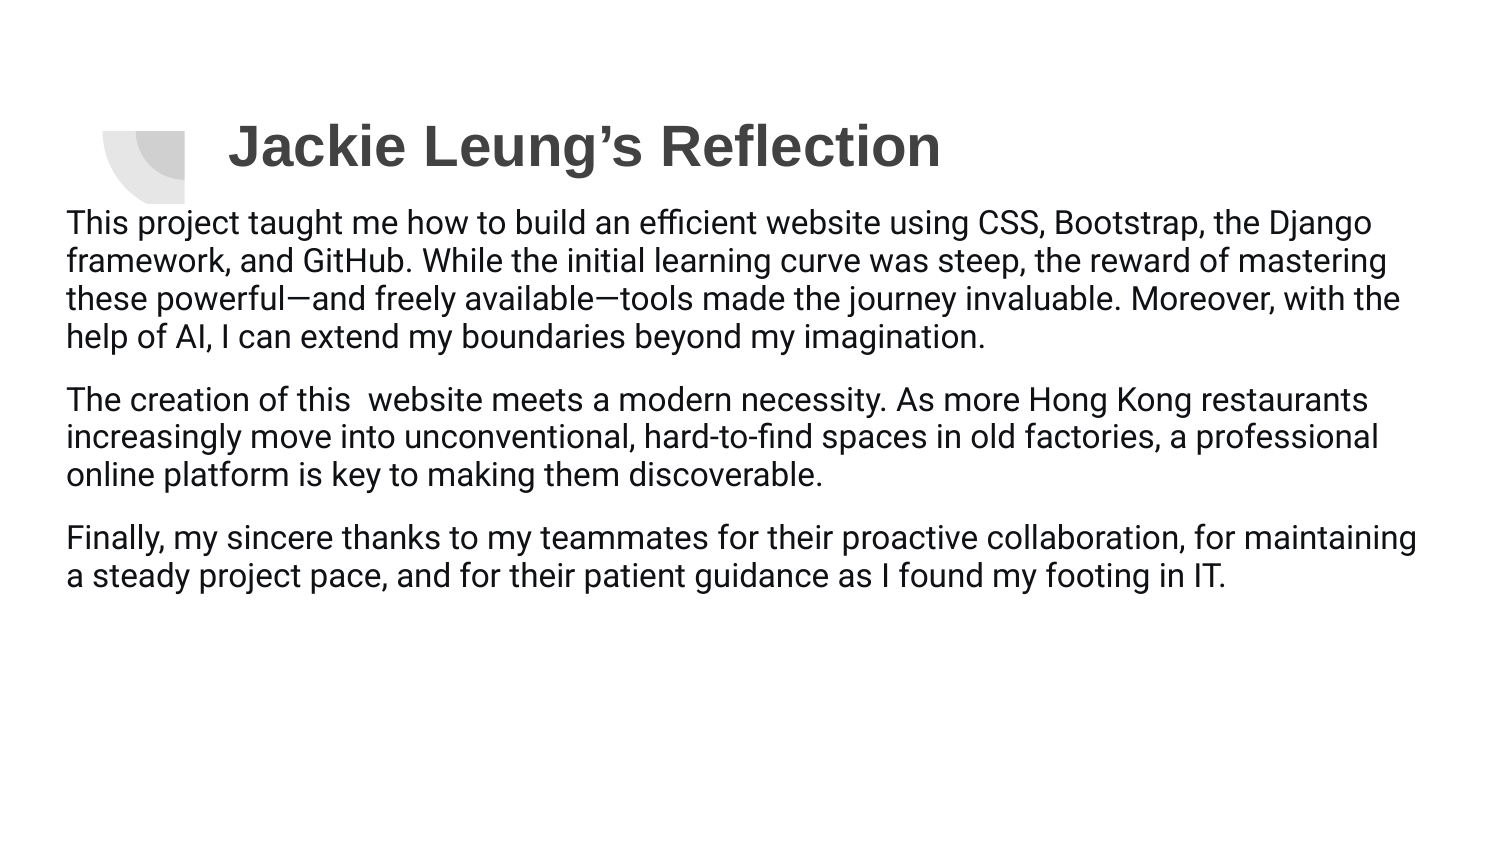

# Jackie Leung’s Reflection
This project taught me how to build an efficient website using CSS, Bootstrap, the Django framework, and GitHub. While the initial learning curve was steep, the reward of mastering these powerful—and freely available—tools made the journey invaluable. Moreover, with the help of AI, I can extend my boundaries beyond my imagination.
The creation of this  website meets a modern necessity. As more Hong Kong restaurants increasingly move into unconventional, hard-to-find spaces in old factories, a professional online platform is key to making them discoverable.
Finally, my sincere thanks to my teammates for their proactive collaboration, for maintaining a steady project pace, and for their patient guidance as I found my footing in IT.